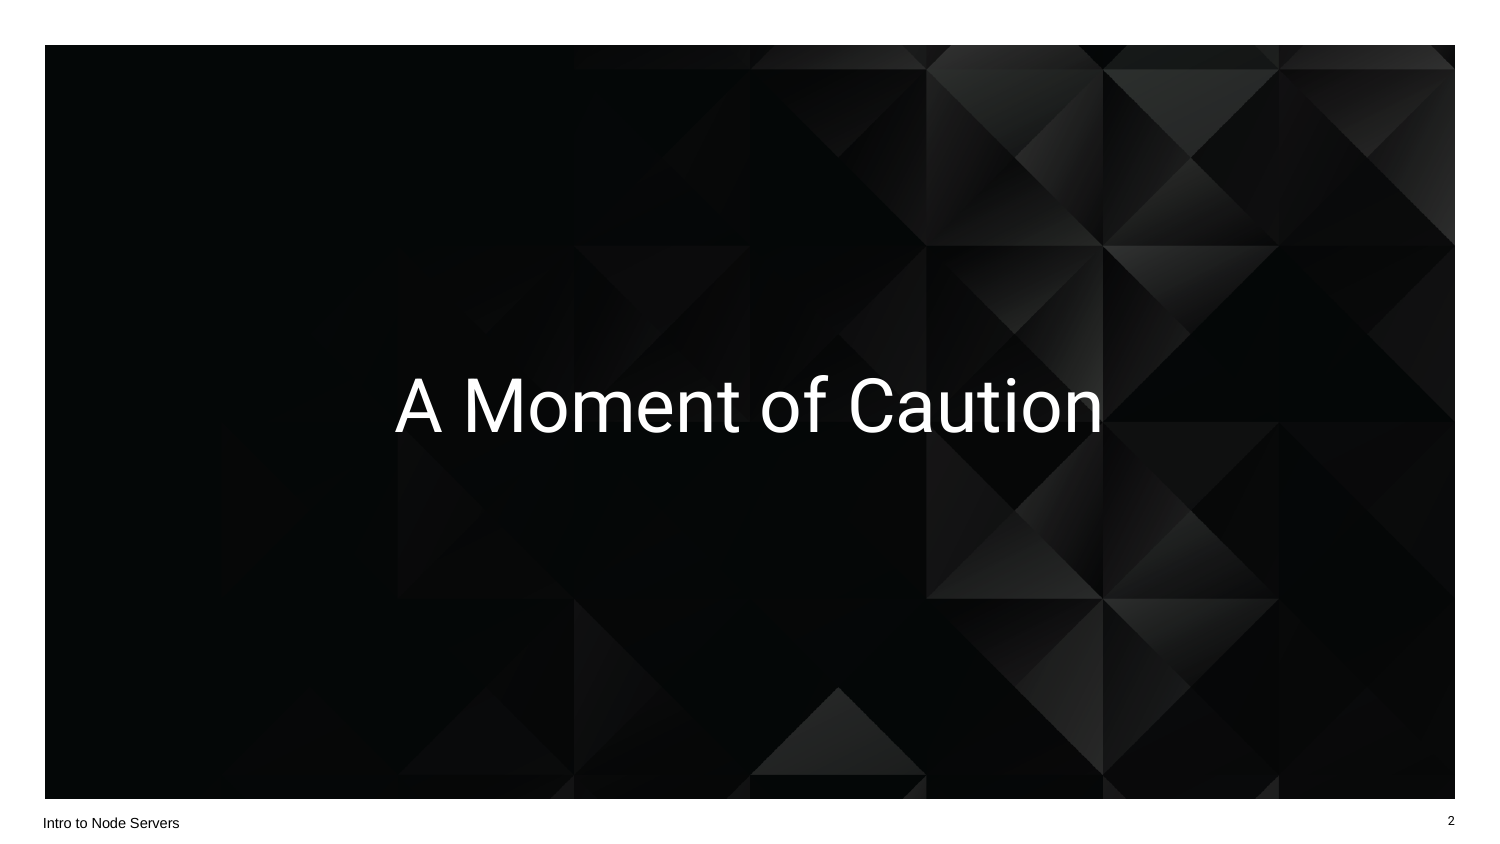

# A Moment of Caution
Intro to Node Servers